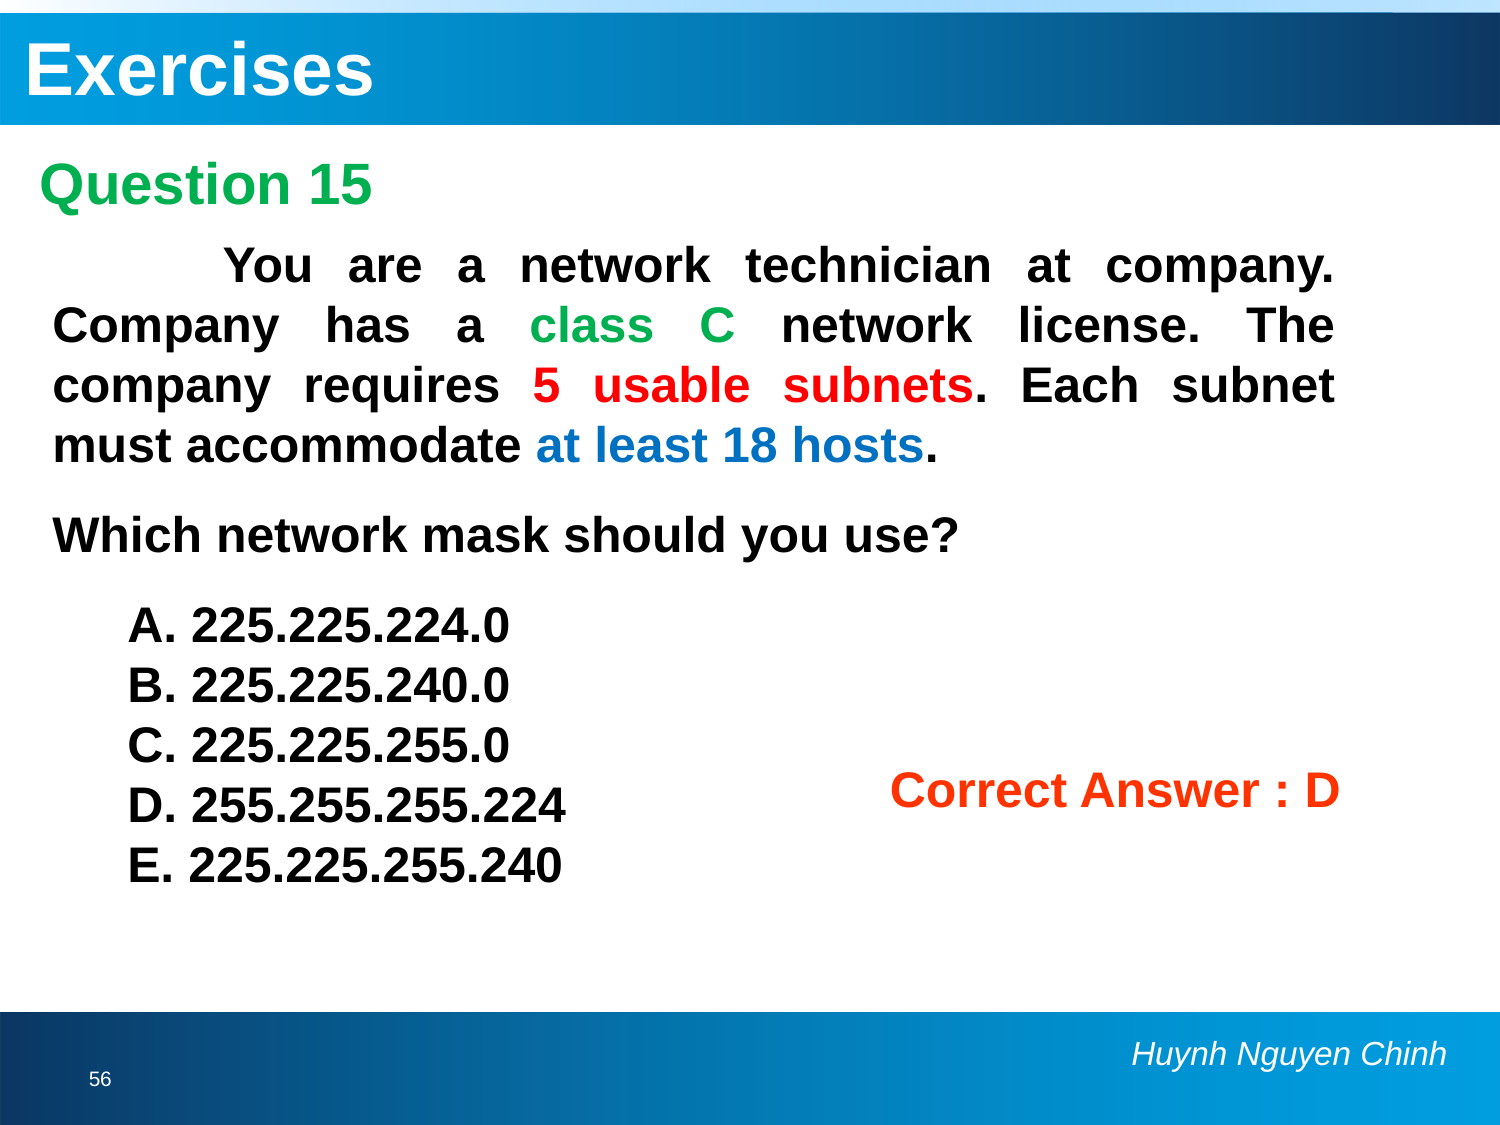

Exercises
Question 15
 	You are a network technician at company. Company has a class C network license. The company requires 5 usable subnets. Each subnet must accommodate at least 18 hosts.

Which network mask should you use?

A. 225.225.224.0
B. 225.225.240.0
C. 225.225.255.0
D. 255.255.255.224
E. 225.225.255.240
Correct Answer : D